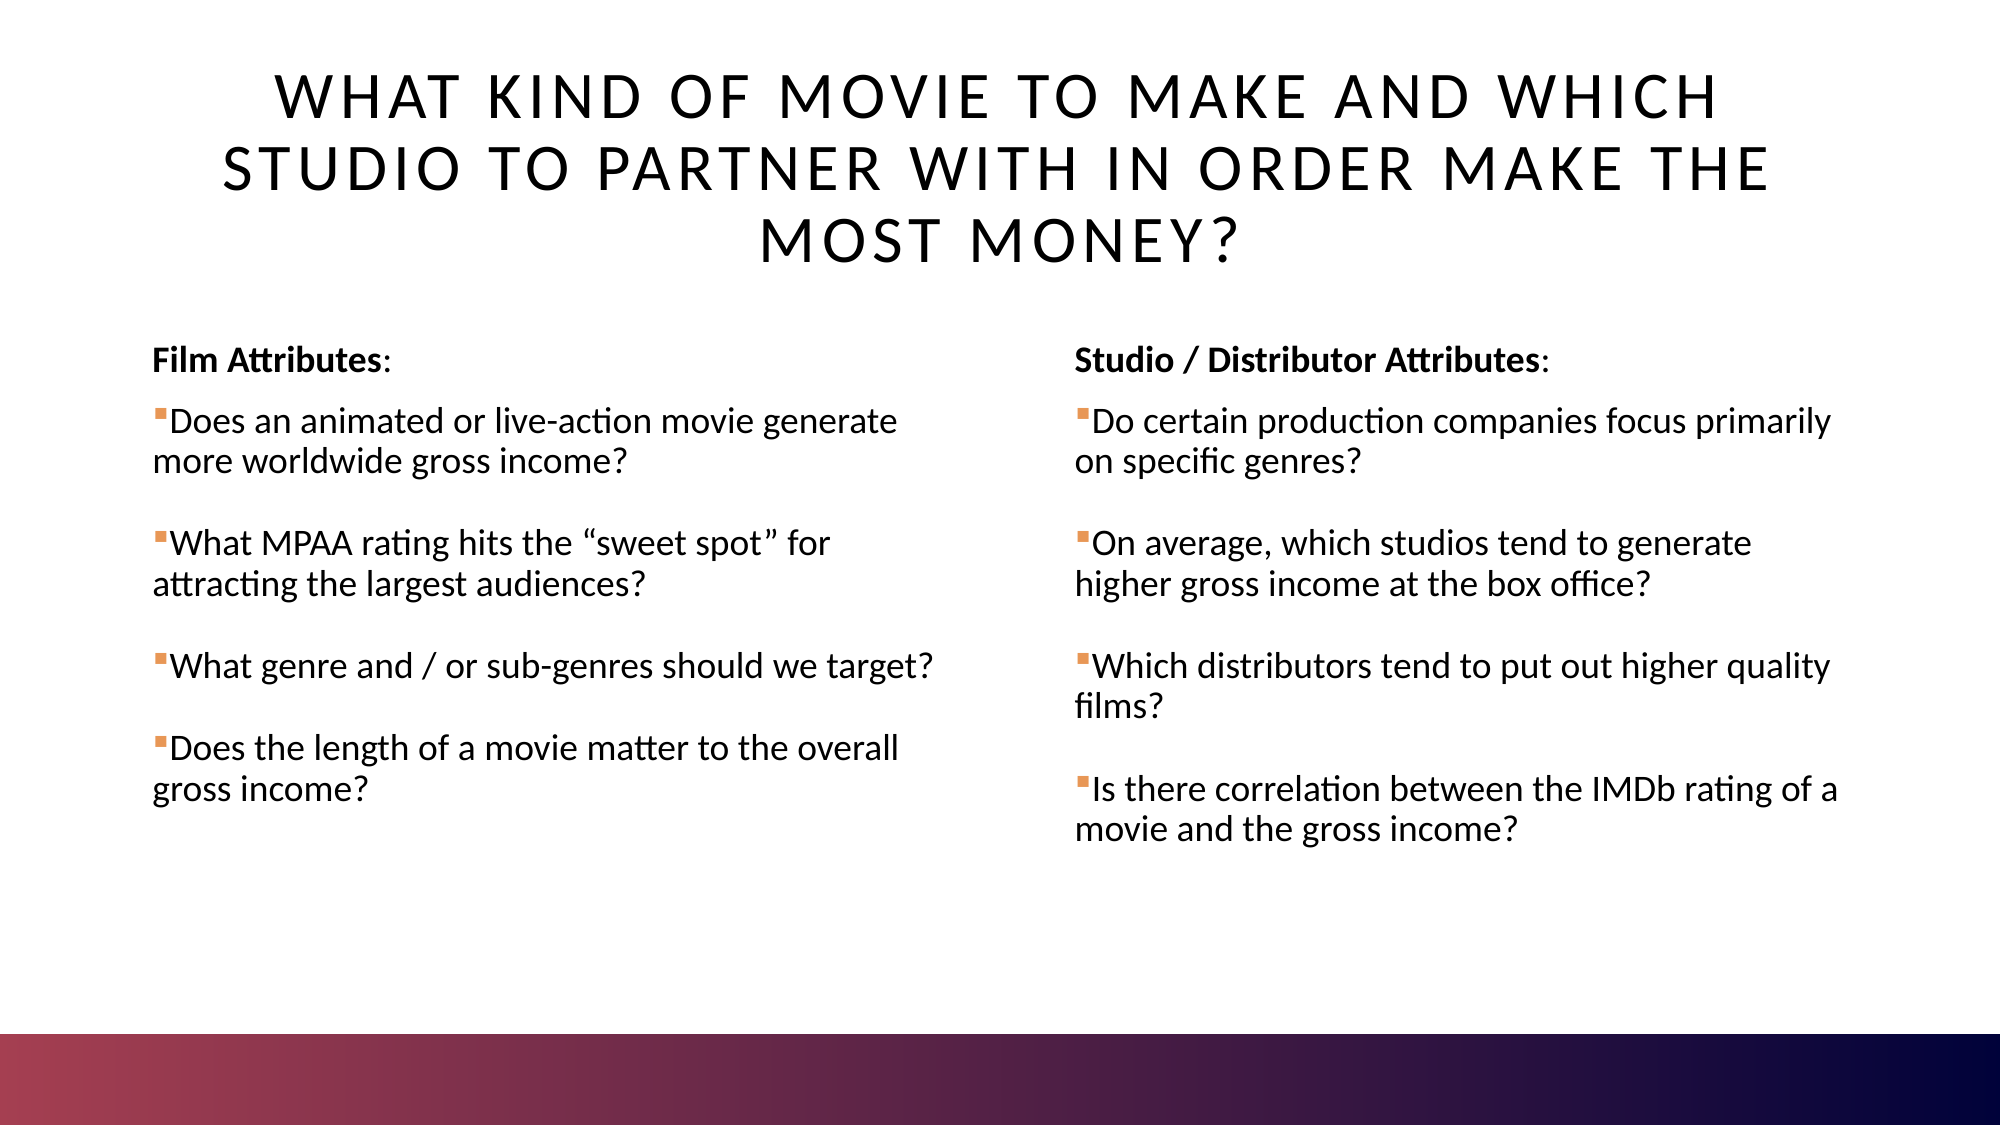

# What Kind of Movie to make and which Studio to partner with in order make the most money?
Studio / Distributor Attributes:
Do certain production companies focus primarily on specific genres?
On average, which studios tend to generate higher gross income at the box office?
Which distributors tend to put out higher quality films?
Is there correlation between the IMDb rating of a movie and the gross income?
Film Attributes:
Does an animated or live-action movie generate more worldwide gross income?
What MPAA rating hits the “sweet spot” for attracting the largest audiences?
What genre and / or sub-genres should we target?
Does the length of a movie matter to the overall gross income?